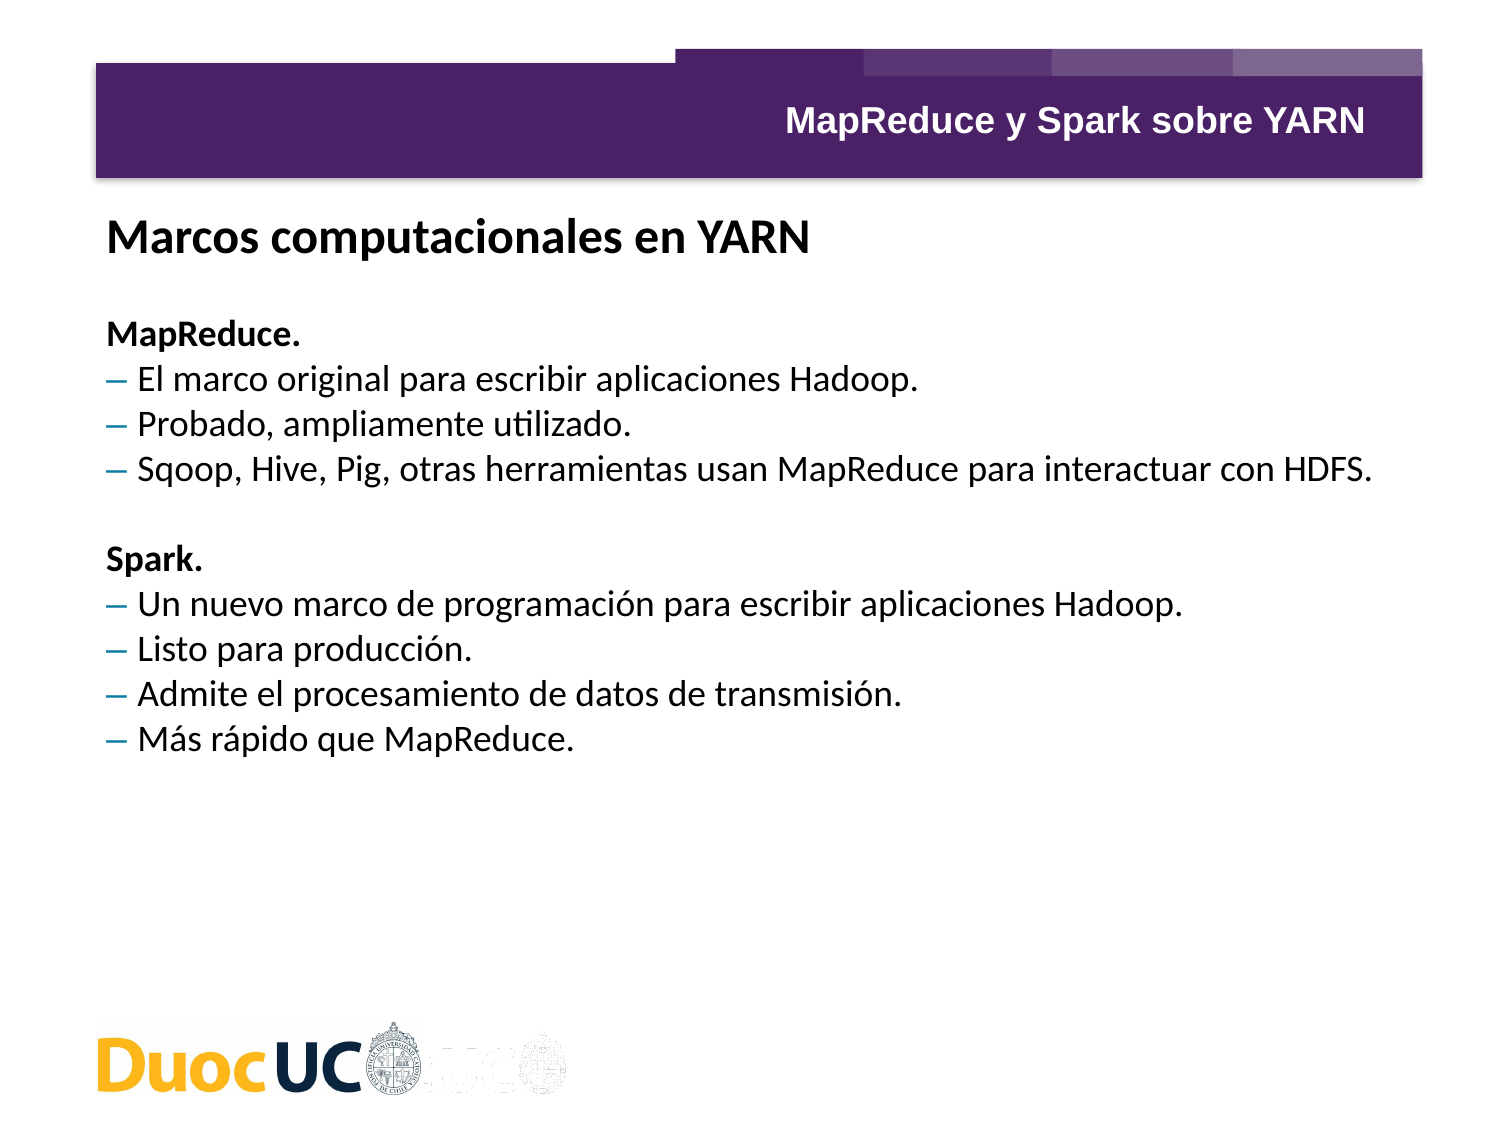

MapReduce y Spark sobre YARN
Marcos computacionales en YARN

MapReduce.
– El marco original para escribir aplicaciones Hadoop.
– Probado, ampliamente utilizado.
– Sqoop, Hive, Pig, otras herramientas usan MapReduce para interactuar con HDFS.

Spark.
– Un nuevo marco de programación para escribir aplicaciones Hadoop.
– Listo para producción.
– Admite el procesamiento de datos de transmisión.
– Más rápido que MapReduce.